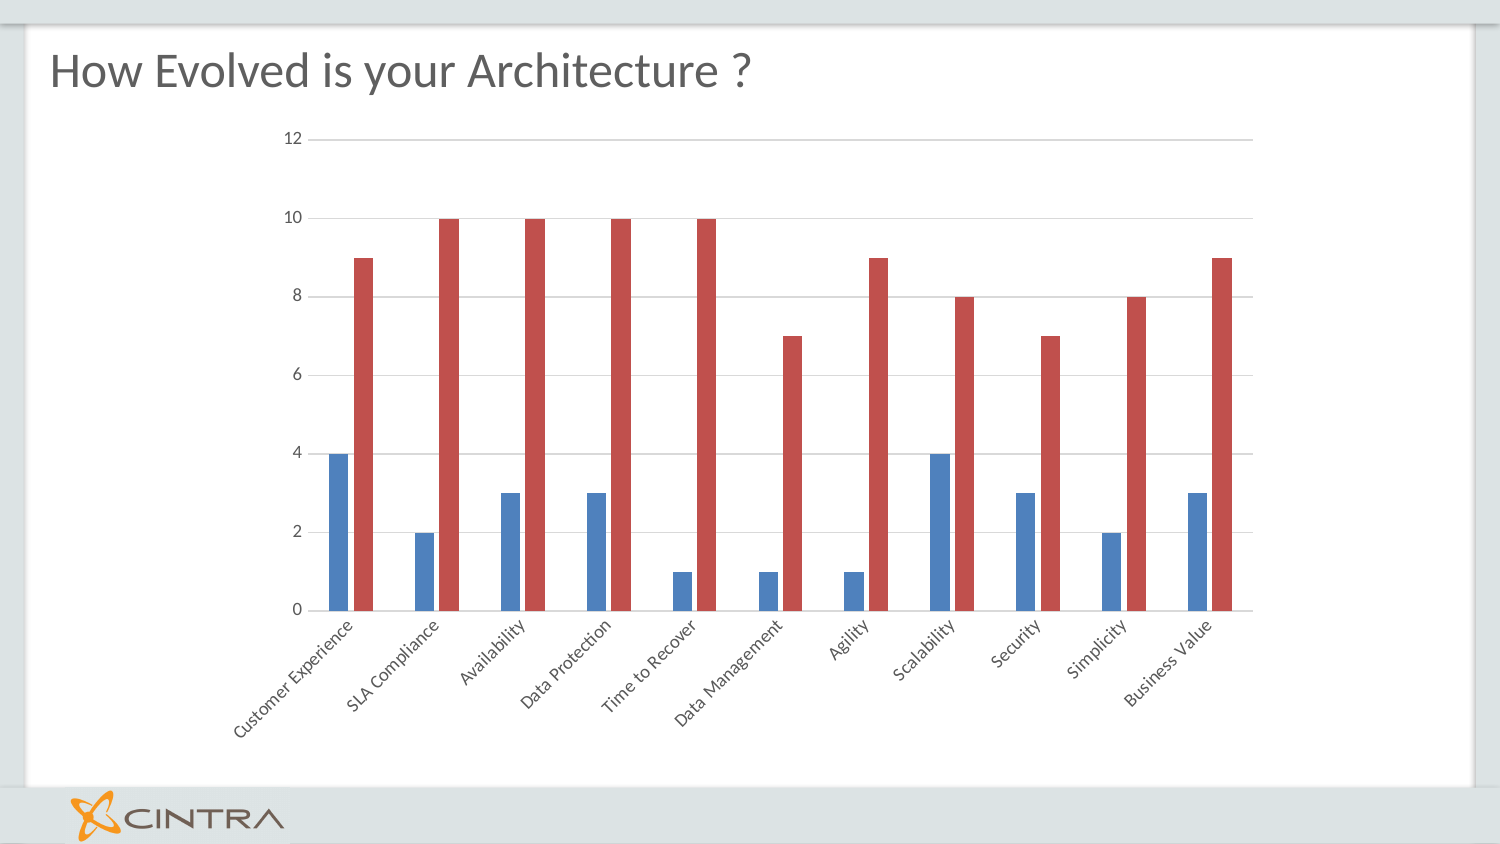

How Evolved is your Architecture ?

### Chart

| Category | Current Capability | New Capability |
|---|---|---|
| Customer Experience | 4.0 | 9.0 |
| SLA Compliance | 2.0 | 10.0 |
| Availability | 3.0 | 10.0 |
| Data Protection | 3.0 | 10.0 |
| Time to Recover | 1.0 | 10.0 |
| Data Management | 1.0 | 7.0 |
| Agility | 1.0 | 9.0 |
| Scalability | 4.0 | 8.0 |
| Security | 3.0 | 7.0 |
| Simplicity | 2.0 | 8.0 |
| Business Value | 3.0 | 9.0 |